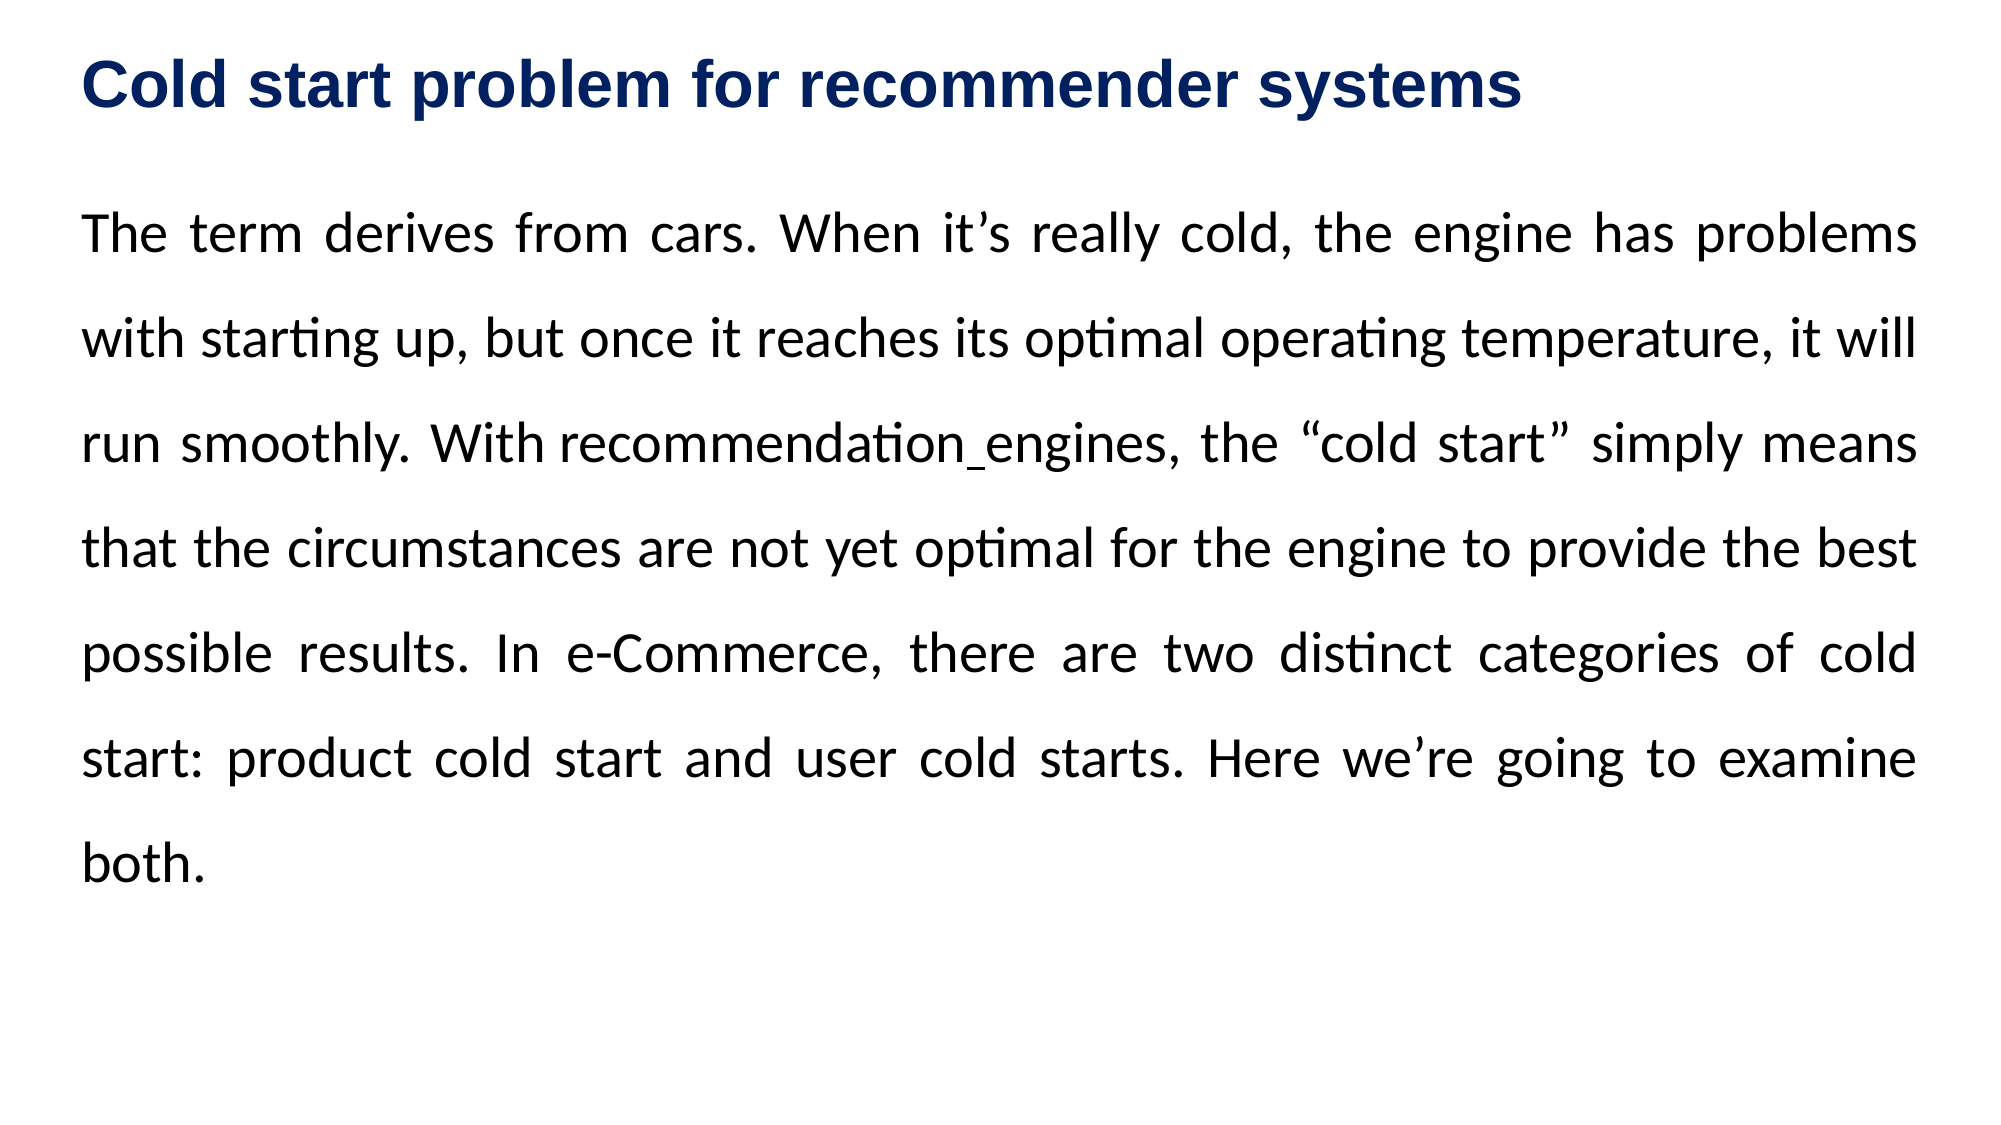

Cold start problem for recommender systems
The term derives from cars. When it’s really cold, the engine has problems with starting up, but once it reaches its optimal operating temperature, it will run smoothly. With recommendation engines, the “cold start” simply means that the circumstances are not yet optimal for the engine to provide the best possible results. In e-Commerce, there are two distinct categories of cold start: product cold start and user cold starts. Here we’re going to examine both.